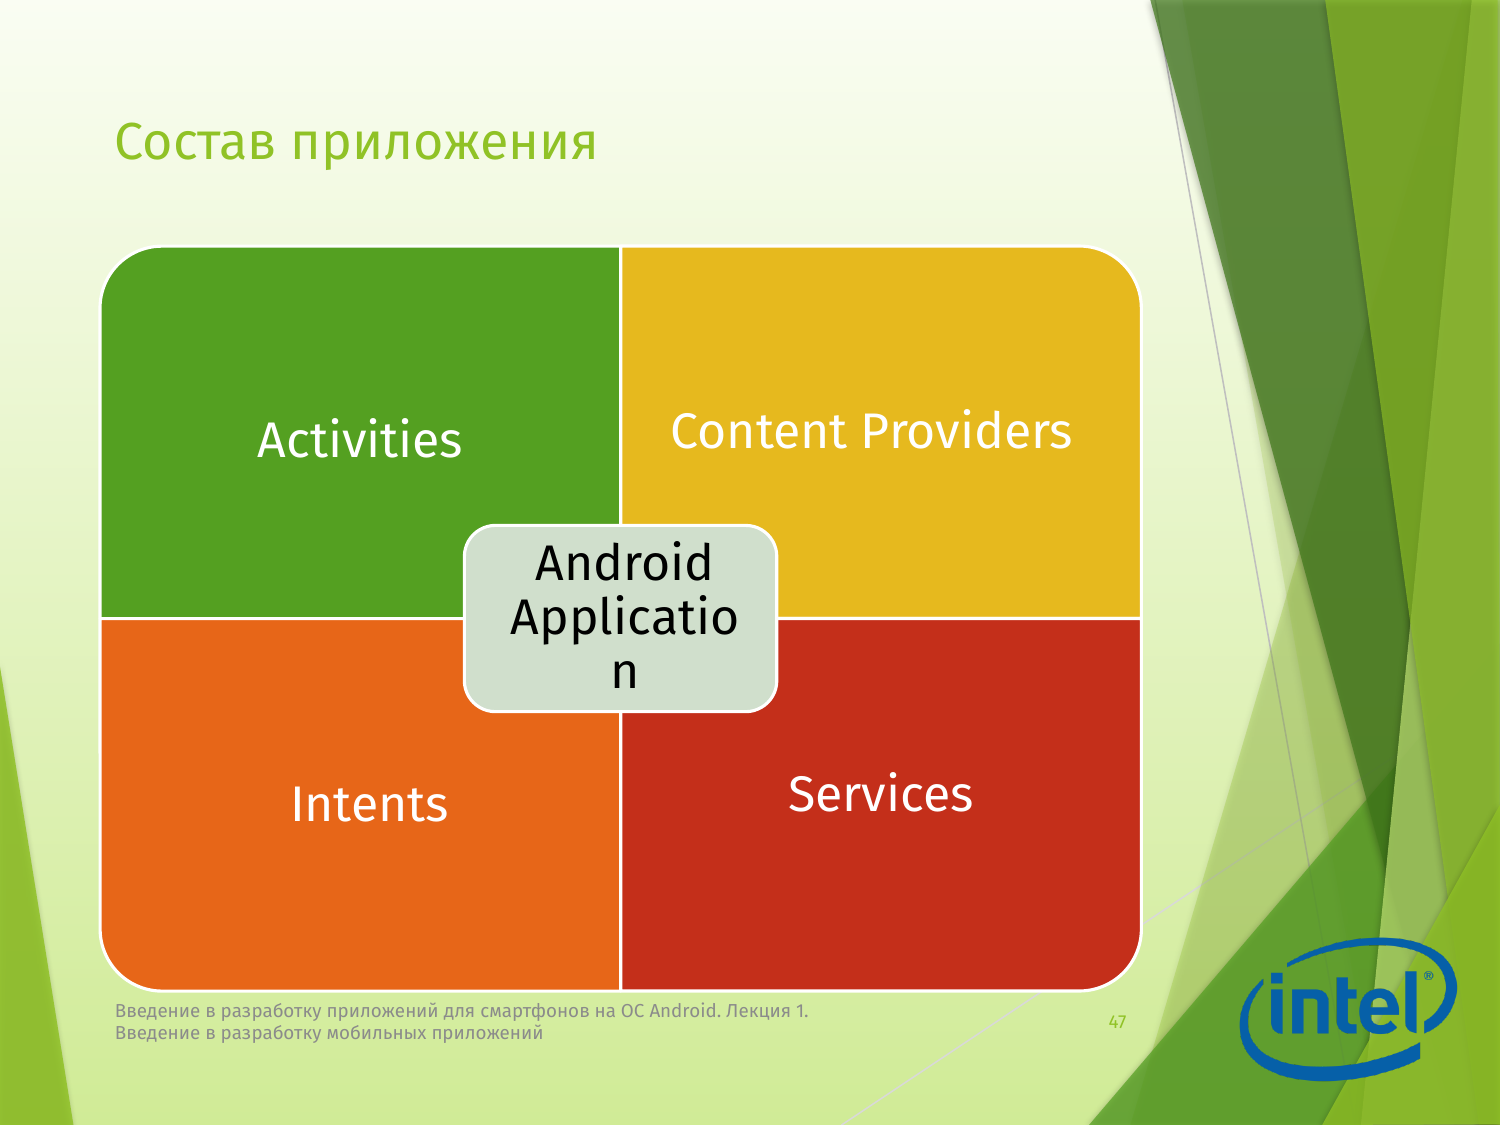

# Состав приложения
Activities
Content Providers
Intents
Services
Android Application
Введение в разработку приложений для смартфонов на ОС Android. Лекция 1. Введение в разработку мобильных приложений
47